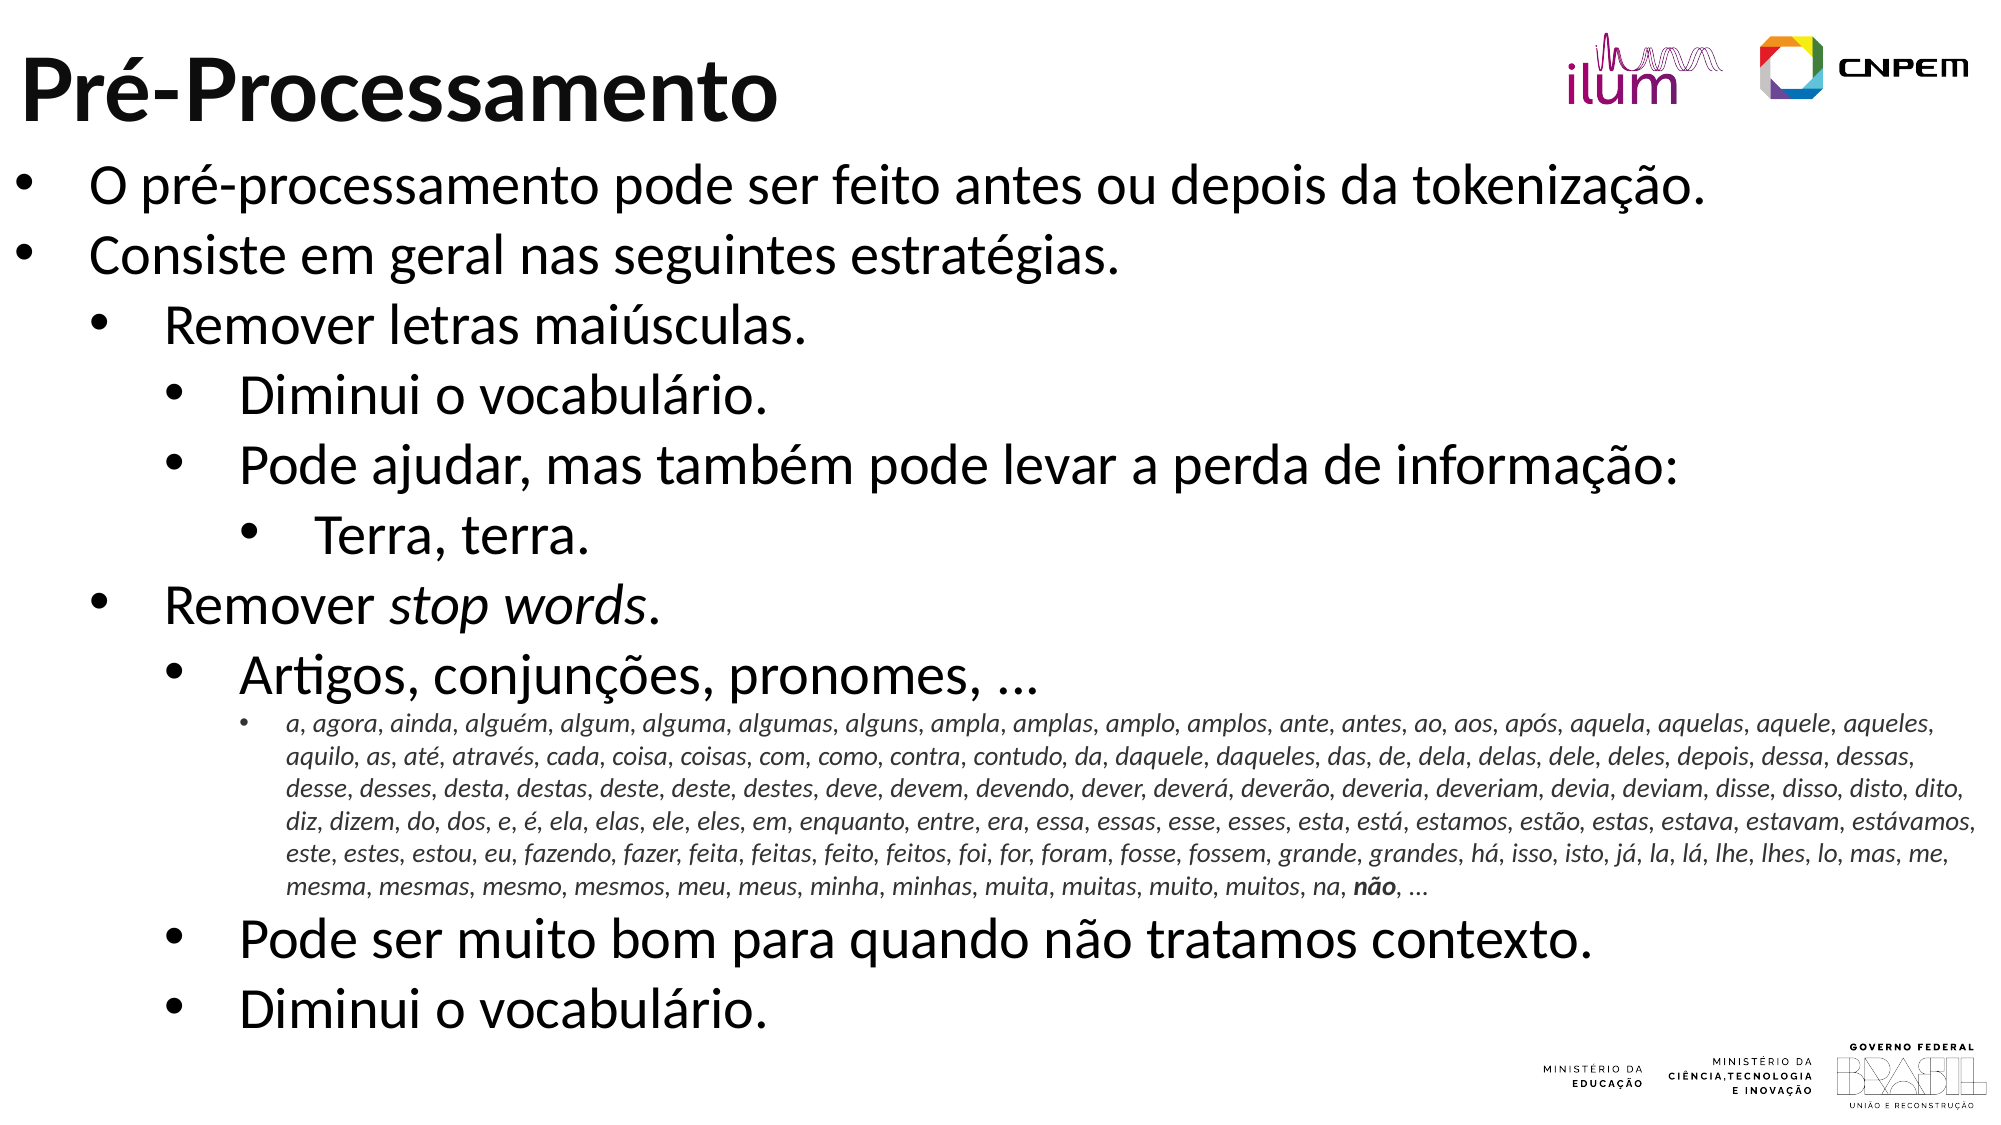

Pré-Processamento
O pré-processamento pode ser feito antes ou depois da tokenização.
Consiste em geral nas seguintes estratégias.
Remover letras maiúsculas.
Diminui o vocabulário.
Pode ajudar, mas também pode levar a perda de informação:
Terra, terra.
Remover stop words.
Artigos, conjunções, pronomes, ...
a, agora, ainda, alguém, algum, alguma, algumas, alguns, ampla, amplas, amplo, amplos, ante, antes, ao, aos, após, aquela, aquelas, aquele, aqueles, aquilo, as, até, através, cada, coisa, coisas, com, como, contra, contudo, da, daquele, daqueles, das, de, dela, delas, dele, deles, depois, dessa, dessas, desse, desses, desta, destas, deste, deste, destes, deve, devem, devendo, dever, deverá, deverão, deveria, deveriam, devia, deviam, disse, disso, disto, dito, diz, dizem, do, dos, e, é, ela, elas, ele, eles, em, enquanto, entre, era, essa, essas, esse, esses, esta, está, estamos, estão, estas, estava, estavam, estávamos, este, estes, estou, eu, fazendo, fazer, feita, feitas, feito, feitos, foi, for, foram, fosse, fossem, grande, grandes, há, isso, isto, já, la, lá, lhe, lhes, lo, mas, me, mesma, mesmas, mesmo, mesmos, meu, meus, minha, minhas, muita, muitas, muito, muitos, na, não, ...
Pode ser muito bom para quando não tratamos contexto.
Diminui o vocabulário.